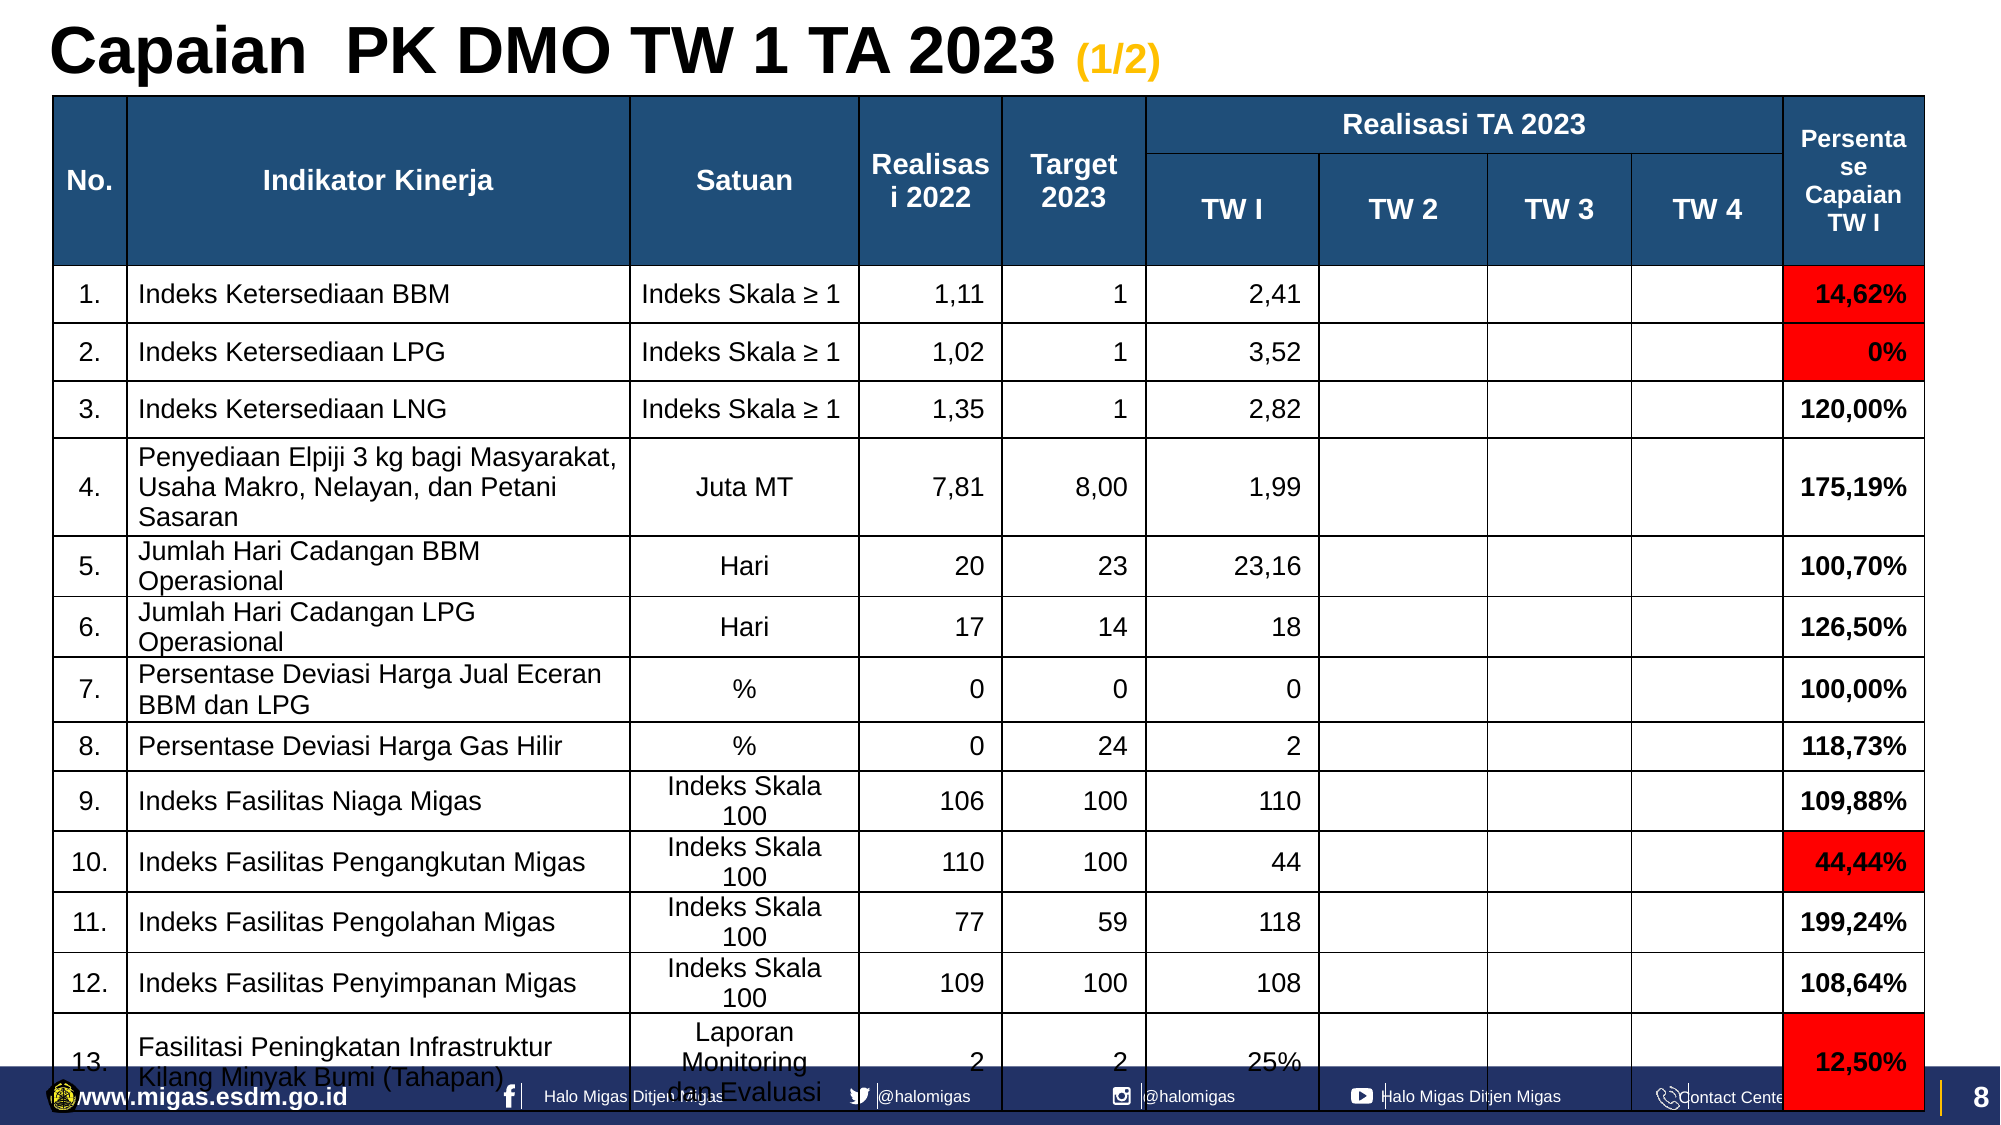

Capaian  PK DMO TW 1 TA 2023 (1/2)
| No. | Indikator Kinerja | Satuan | Realisasi 2022 | Target 2023 | Realisasi TA 2023 |  |  |  | Persentase Capaian TW I |
| --- | --- | --- | --- | --- | --- | --- | --- | --- | --- |
|  |  |  |  |  | TW I | TW 2 | TW 3 | TW 4 |  |
| 1. | Indeks Ketersediaan BBM | Indeks Skala ≥ 1 | 1,11 | 1 | 2,41 |  |  |  | 14,62% |
| 2. | Indeks Ketersediaan LPG | Indeks Skala ≥ 1 | 1,02 | 1 | 3,52 |  |  |  | 0% |
| 3. | Indeks Ketersediaan LNG | Indeks Skala ≥ 1 | 1,35 | 1 | 2,82 |  |  |  | 120,00% |
| 4. | Penyediaan Elpiji 3 kg bagi Masyarakat, Usaha Makro, Nelayan, dan Petani Sasaran | Juta MT | 7,81 | 8,00 | 1,99 |  |  |  | 175,19% |
| 5. | Jumlah Hari Cadangan BBM Operasional | Hari | 20 | 23 | 23,16 |  |  |  | 100,70% |
| 6. | Jumlah Hari Cadangan LPG Operasional | Hari | 17 | 14 | 18 |  |  |  | 126,50% |
| 7. | Persentase Deviasi Harga Jual Eceran BBM dan LPG | % | 0 | 0 | 0 |  |  |  | 100,00% |
| 8. | Persentase Deviasi Harga Gas Hilir | % | 0 | 24 | 2 |  |  |  | 118,73% |
| 9. | Indeks Fasilitas Niaga Migas | Indeks Skala 100 | 106 | 100 | 110 |  |  |  | 109,88% |
| 10. | Indeks Fasilitas Pengangkutan Migas | Indeks Skala 100 | 110 | 100 | 44 |  |  |  | 44,44% |
| 11. | Indeks Fasilitas Pengolahan Migas | Indeks Skala 100 | 77 | 59 | 118 |  |  |  | 199,24% |
| 12. | Indeks Fasilitas Penyimpanan Migas | Indeks Skala 100 | 109 | 100 | 108 |  |  |  | 108,64% |
| 13. | Fasilitasi Peningkatan Infrastruktur Kilang Minyak Bumi (Tahapan) | Laporan Monitoring dan Evaluasi | 2 | 2 | 25% |  |  |  | 12,50% |
 8